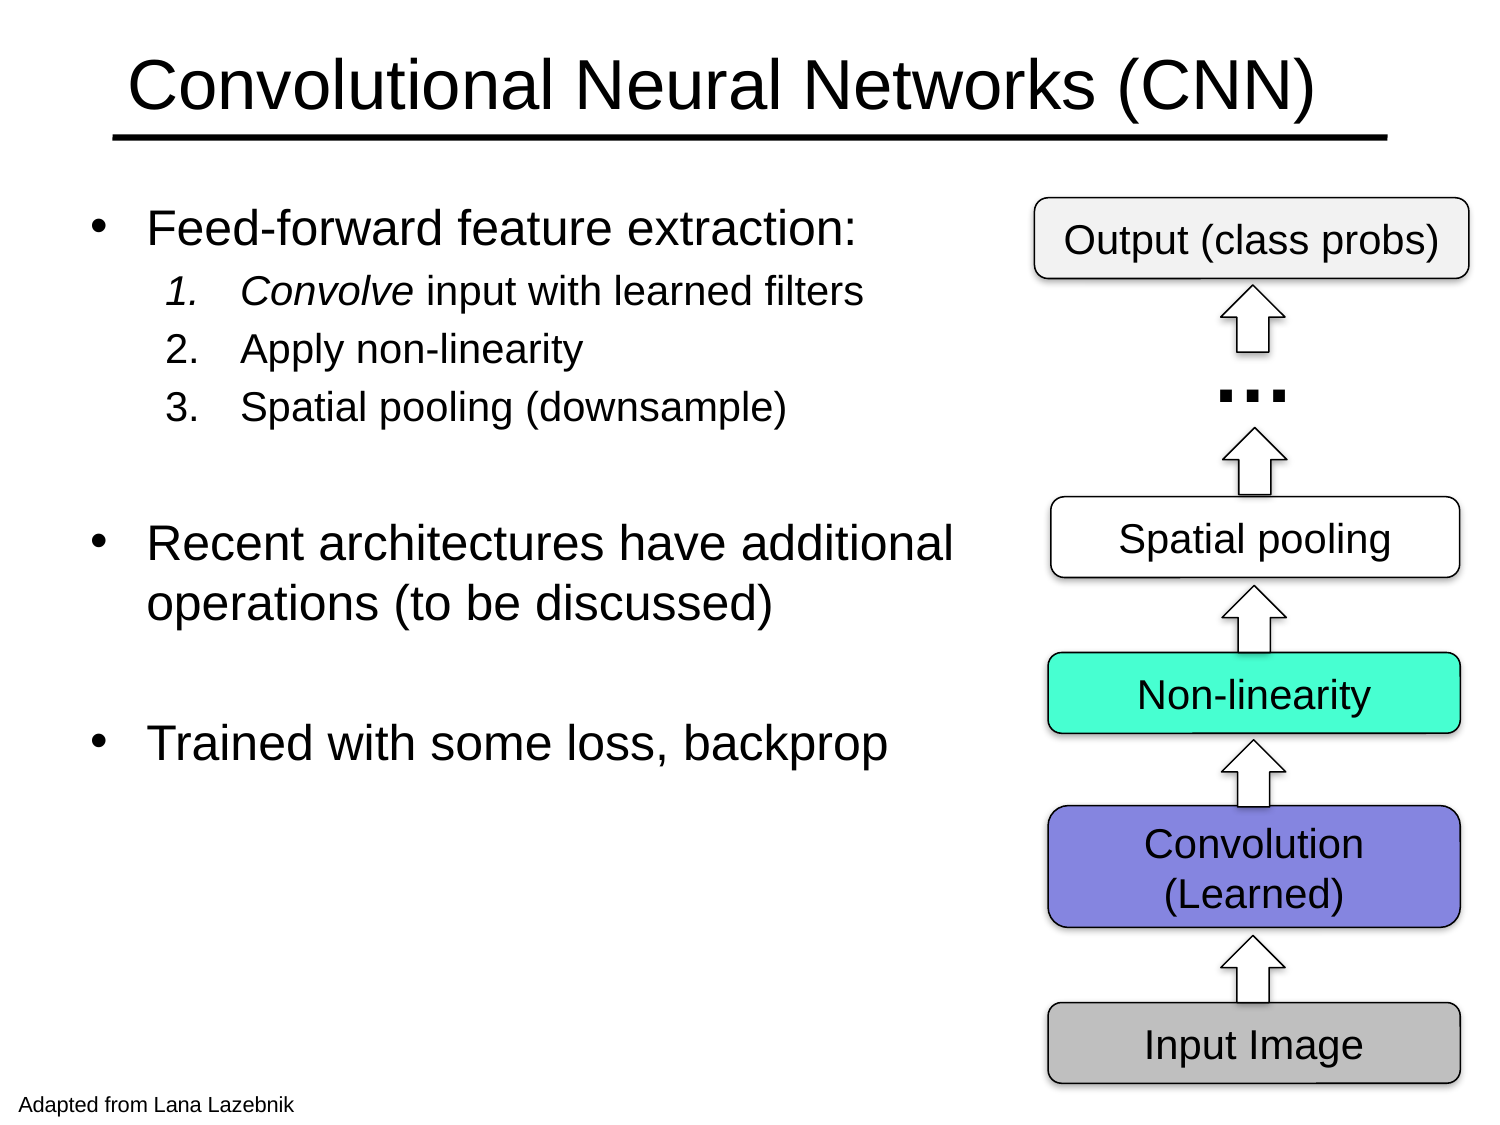

# Convolutional Neural Networks (CNN)
Feed-forward feature extraction:
Convolve input with learned filters
Apply non-linearity
Spatial pooling (downsample)

Recent architectures have additional operations (to be discussed)

Trained with some loss, backprop
Output (class probs)

…

Spatial pooling

Non-linearity

Convolution (Learned)

Input Image
Adapted from Lana Lazebnik